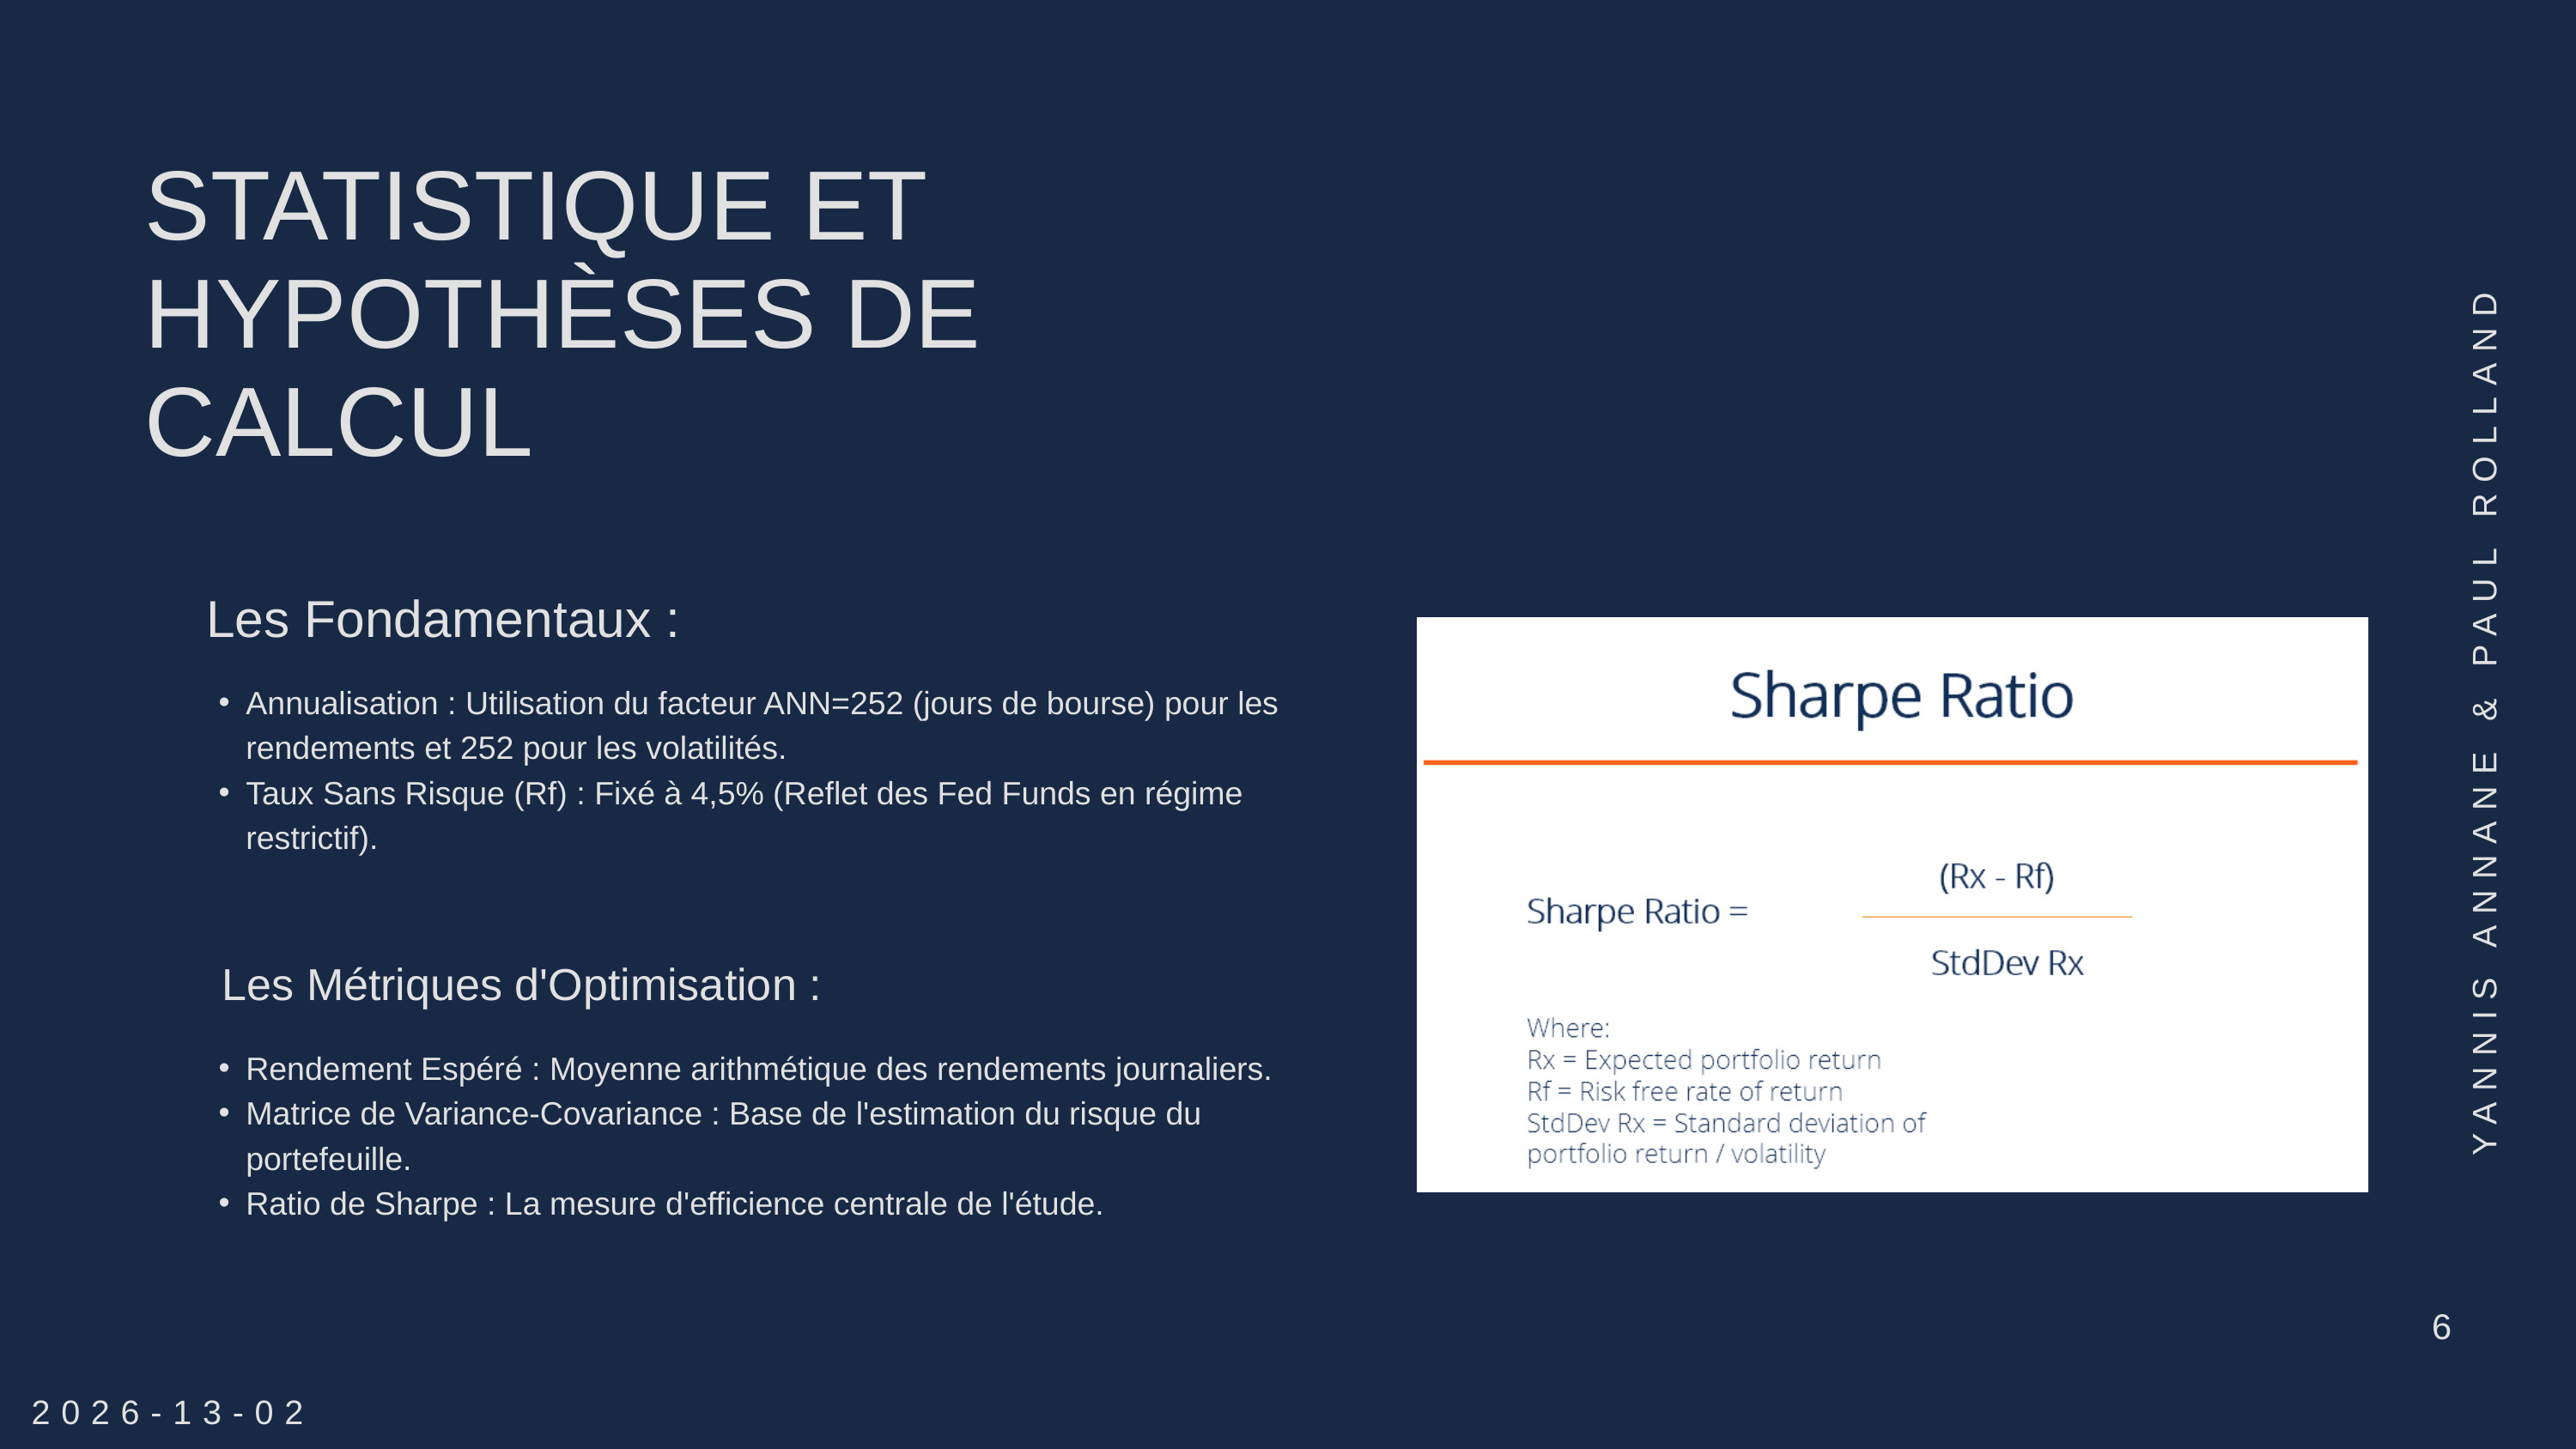

STATISTIQUE ET HYPOTHÈSES DE CALCUL
Les Fondamentaux :

Annualisation : Utilisation du facteur ANN=252 (jours de bourse) pour les rendements et 252​ pour les volatilités.
Taux Sans Risque (Rf​) : Fixé à 4,5% (Reflet des Fed Funds en régime restrictif).

YANNIS ANNANE & PAUL ROLLAND
Les Métriques d'Optimisation :

Rendement Espéré : Moyenne arithmétique des rendements journaliers.
Matrice de Variance-Covariance : Base de l'estimation du risque du portefeuille.
Ratio de Sharpe : La mesure d'efficience centrale de l'étude.

6
2026-13-02